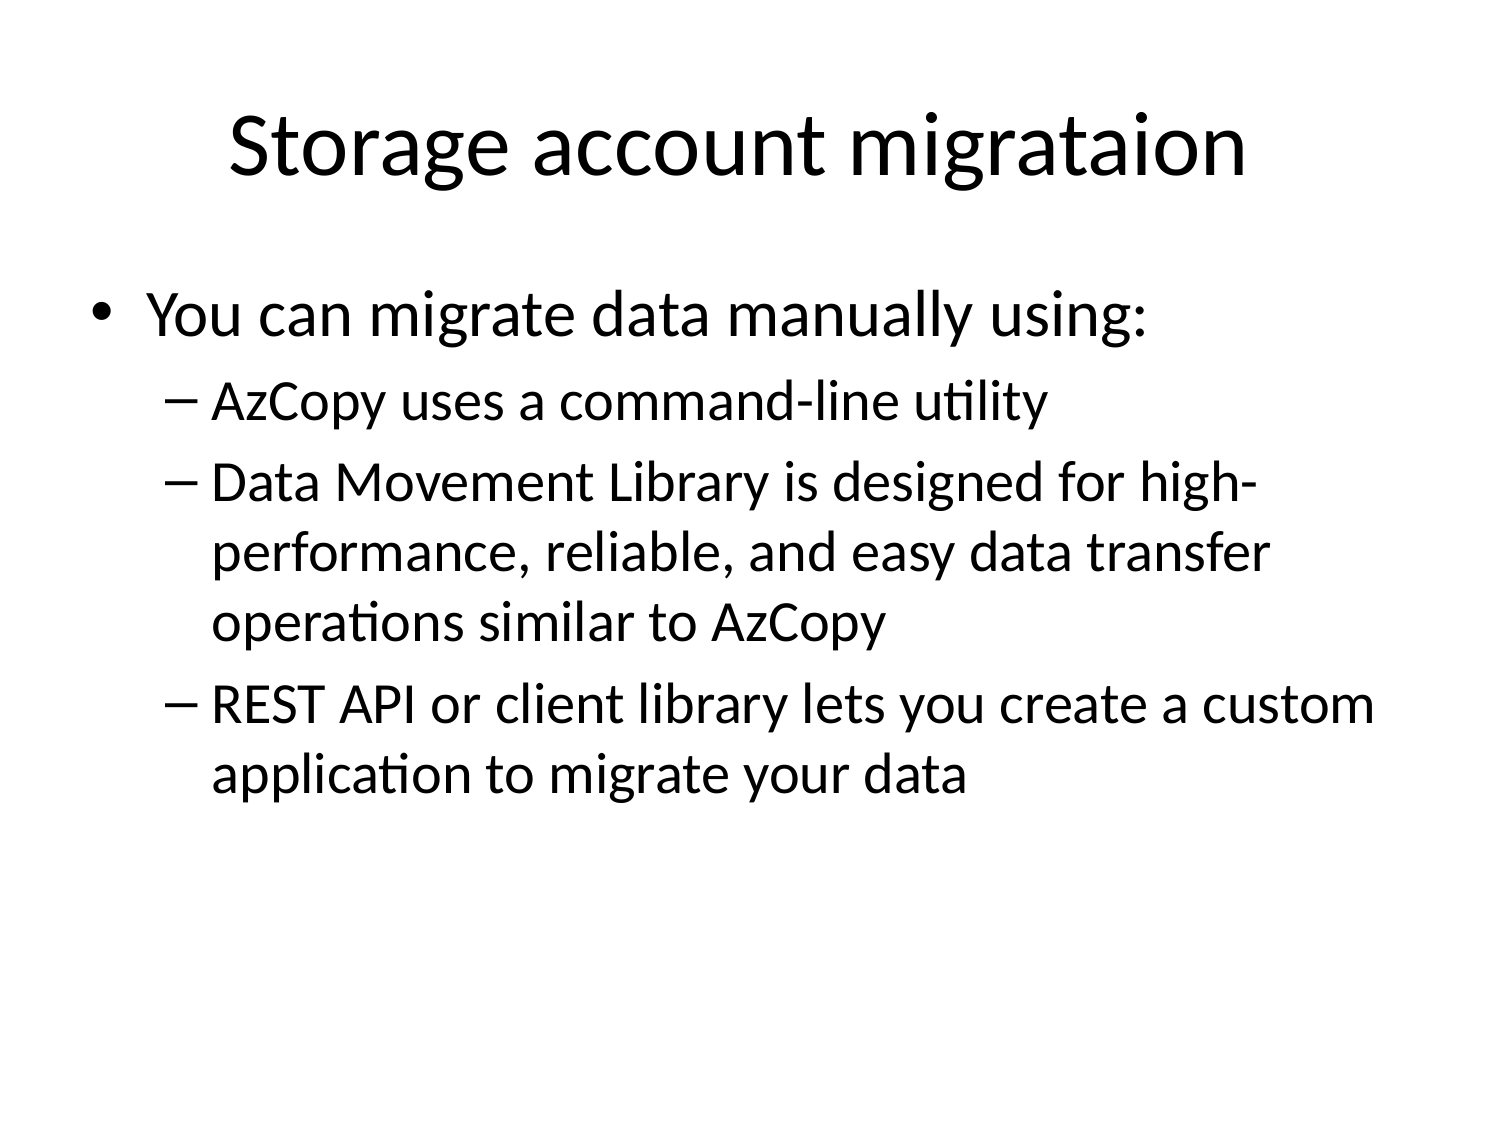

# Storage account migrataion
You can migrate data manually using:
AzCopy uses a command-line utility
Data Movement Library is designed for high-performance, reliable, and easy data transfer operations similar to AzCopy
REST API or client library lets you create a custom application to migrate your data